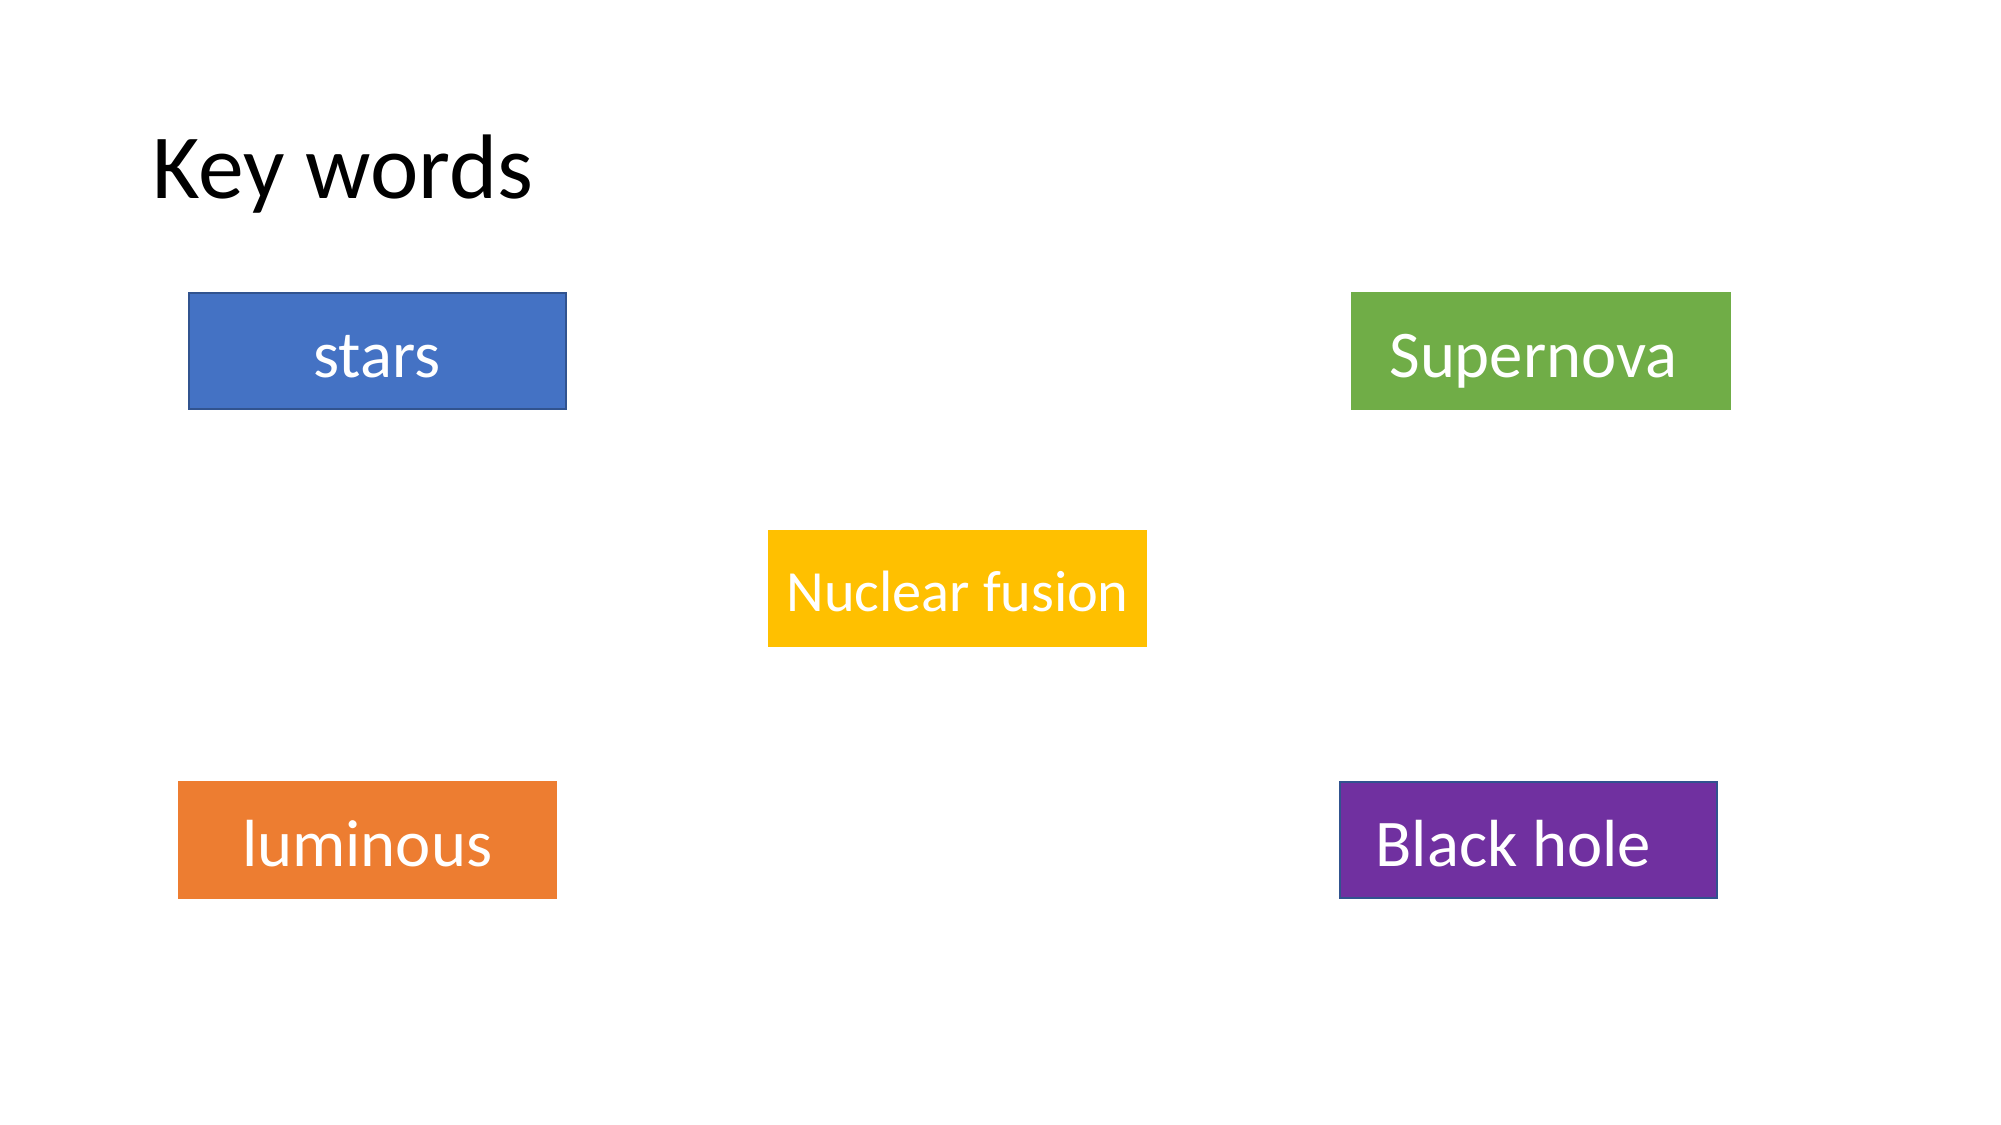

# Key words
stars
Supernova
Nuclear fusion
luminous
Black hole